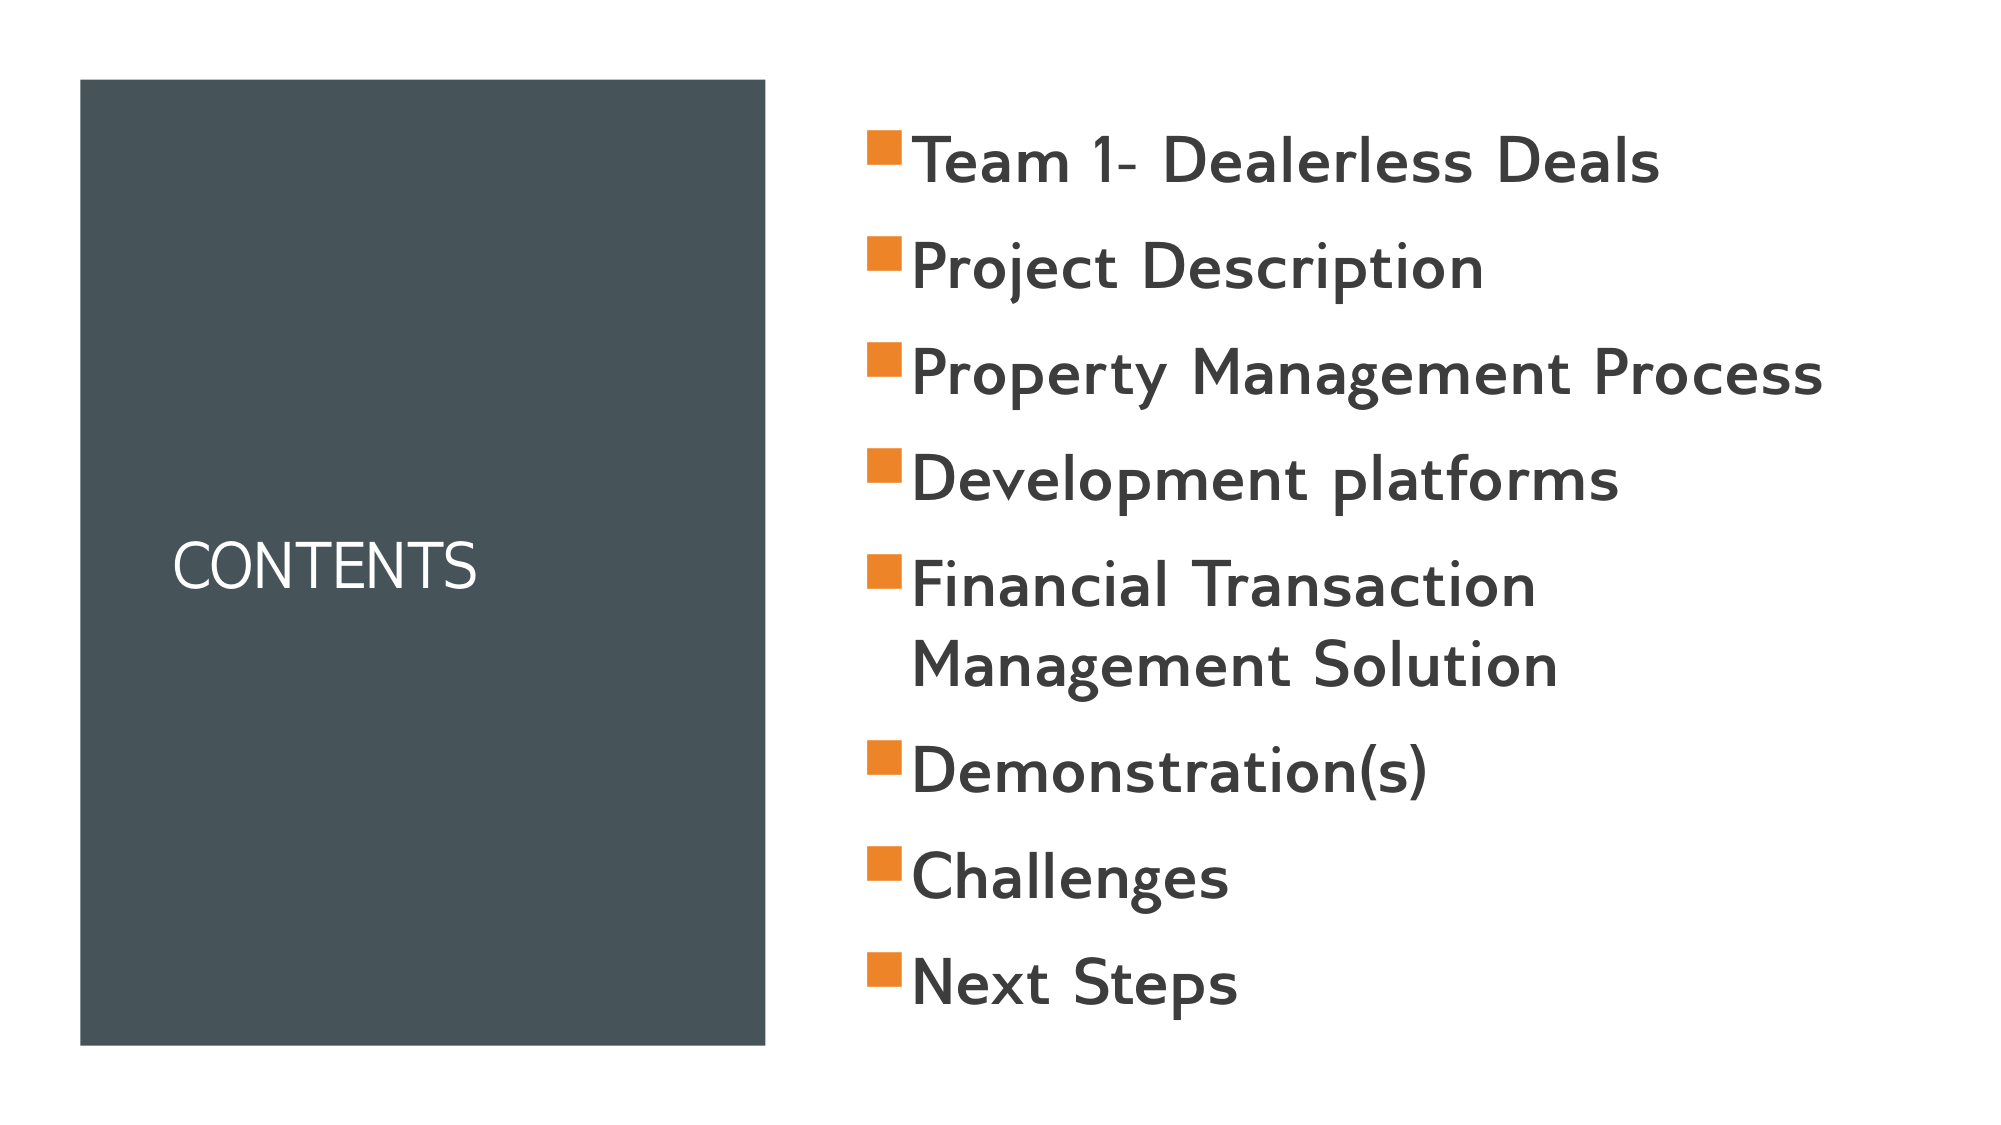

Team 1- Dealerless Deals
Project Description
Property Management Process
Development platforms
Financial Transaction Management Solution
Demonstration(s)
Challenges
Next Steps
# Contents
TEAM 1: Dealerless Deals  // Smart Contracts with a Push Button
2